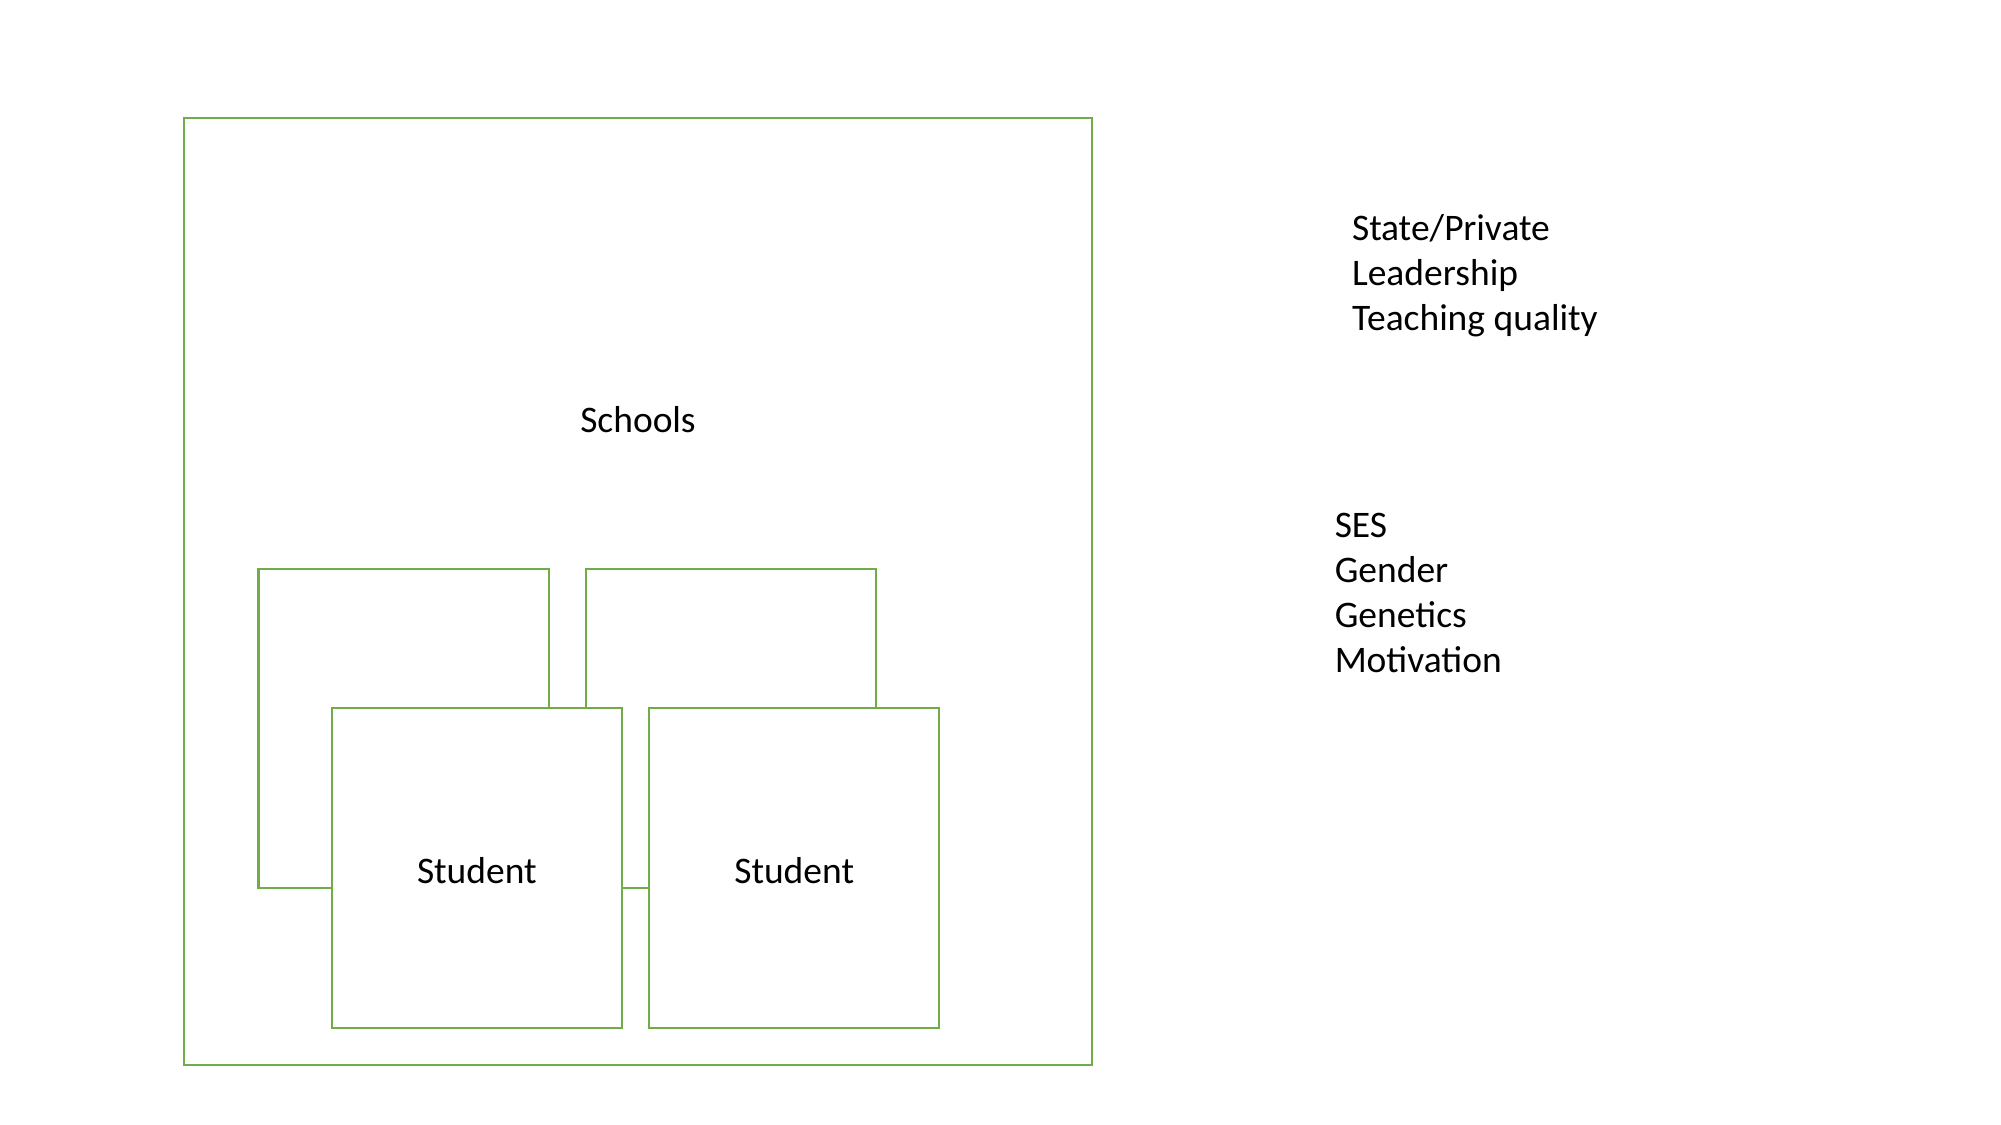

Schools
State/Private
Leadership
Teaching quality

SES
Gender
Genetics
Motivation
Student
Student
Student
Student